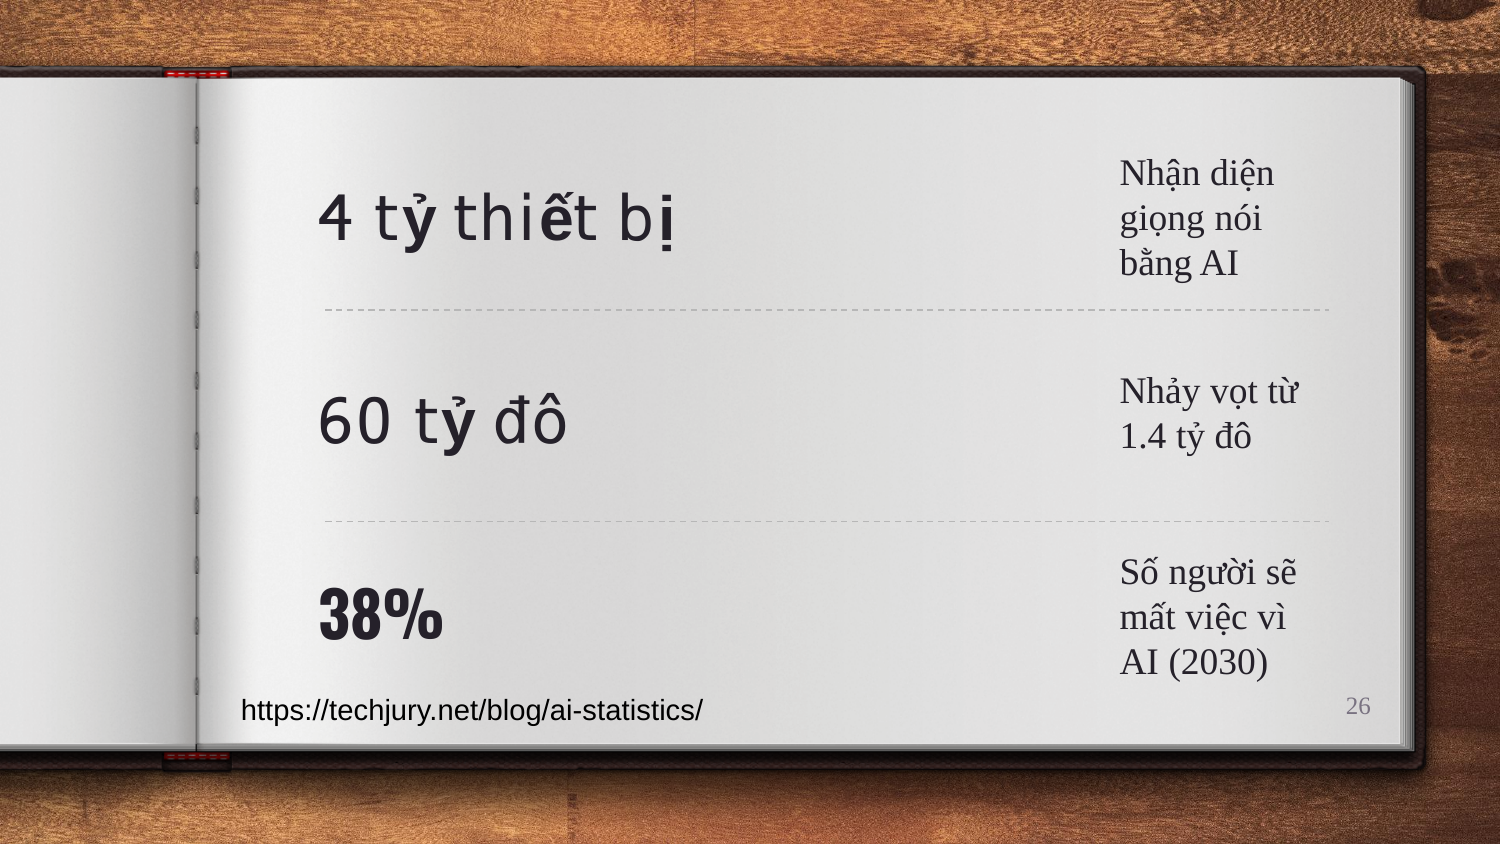

4 tỷ thiết bị
Nhận diện giọng nói bằng AI
60 tỷ đô
Nhảy vọt từ 1.4 tỷ đô
38%
Số người sẽ mất việc vì AI (2030)
26
https://techjury.net/blog/ai-statistics/